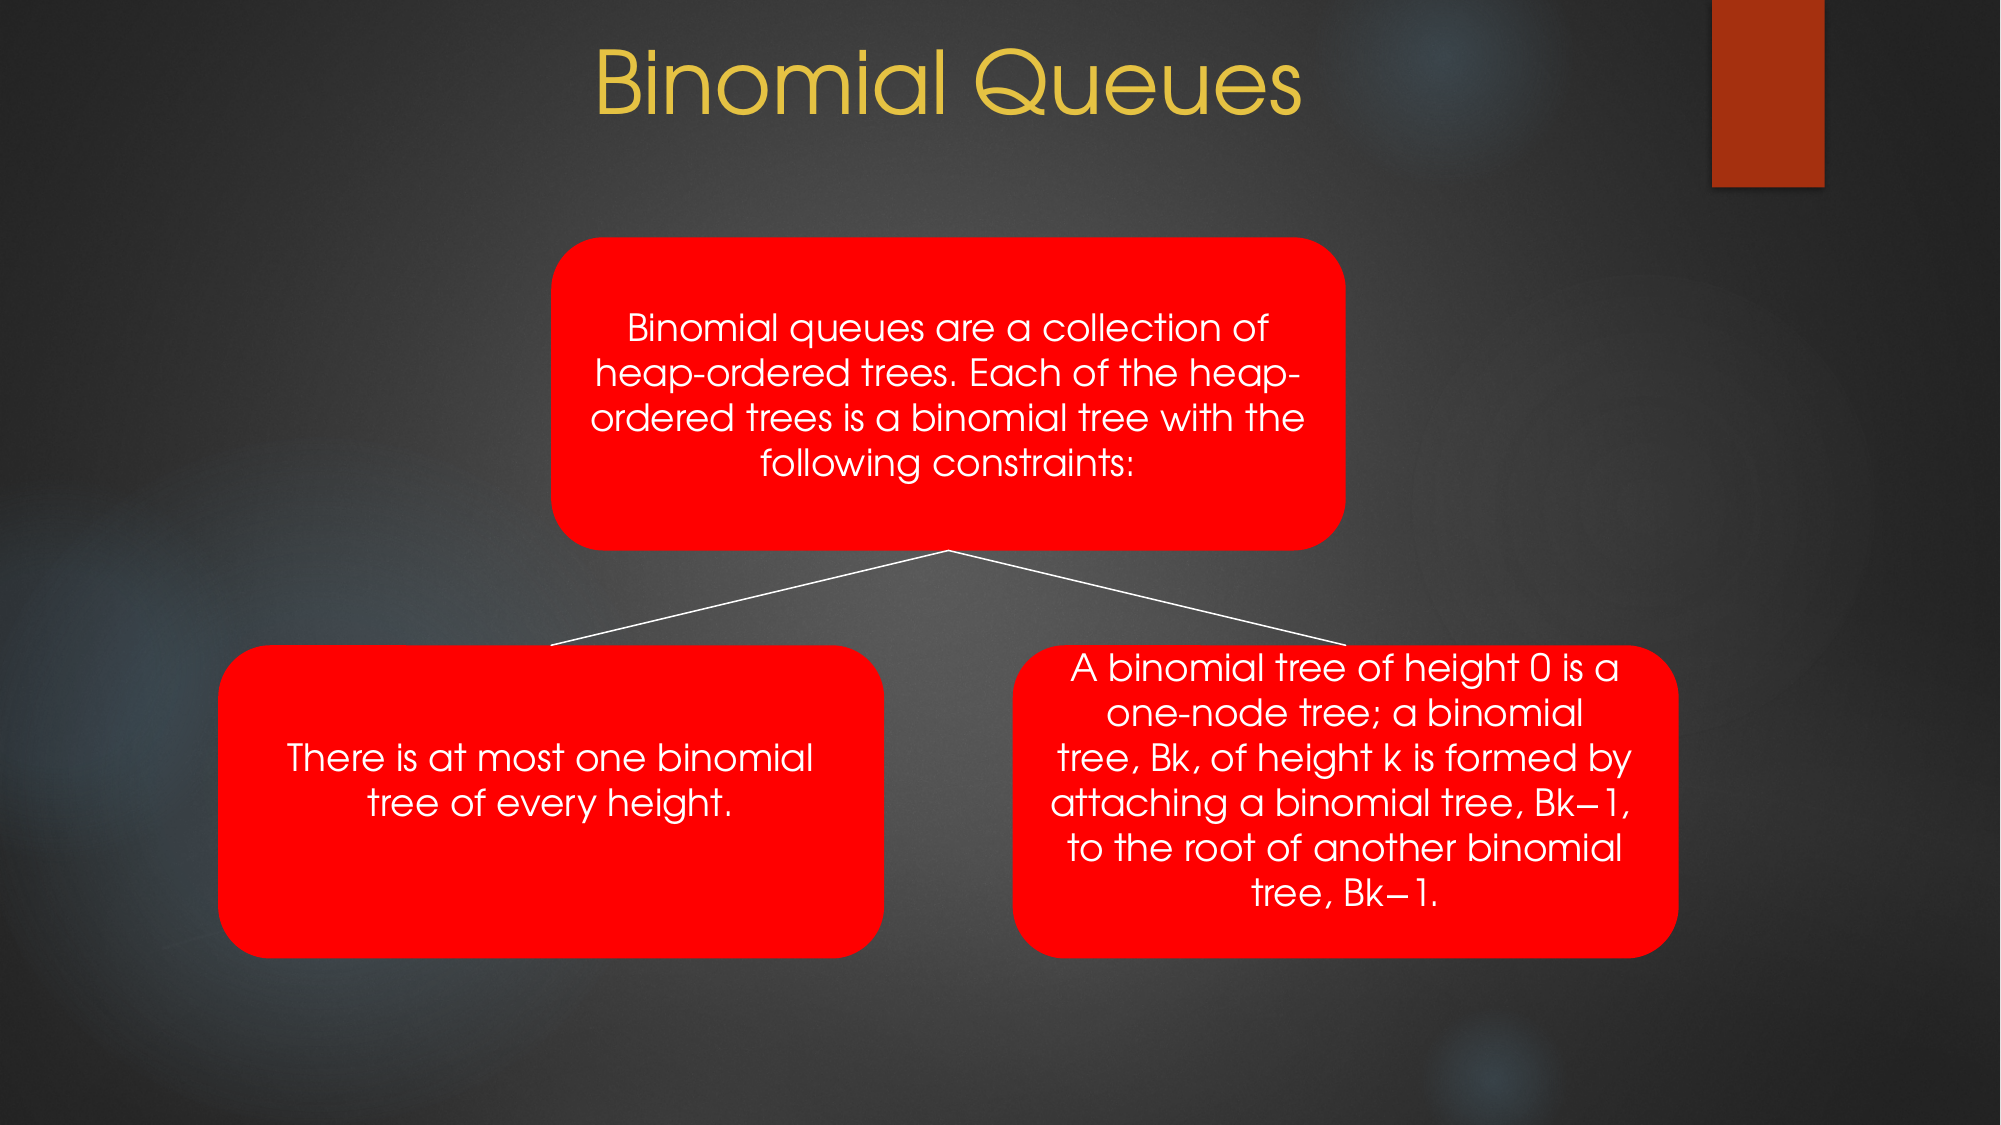

# Binomial Queues
Binomial queues are a collection of heap-ordered trees. Each of the heap-ordered trees is a binomial tree with the following constraints:
There is at most one binomial tree of every height.

A binomial tree of height 0 is a one-node tree; a binomial tree, Bk, of height k is formed by attaching a binomial tree, Bk−1,  to the root of another binomial tree, Bk−1.